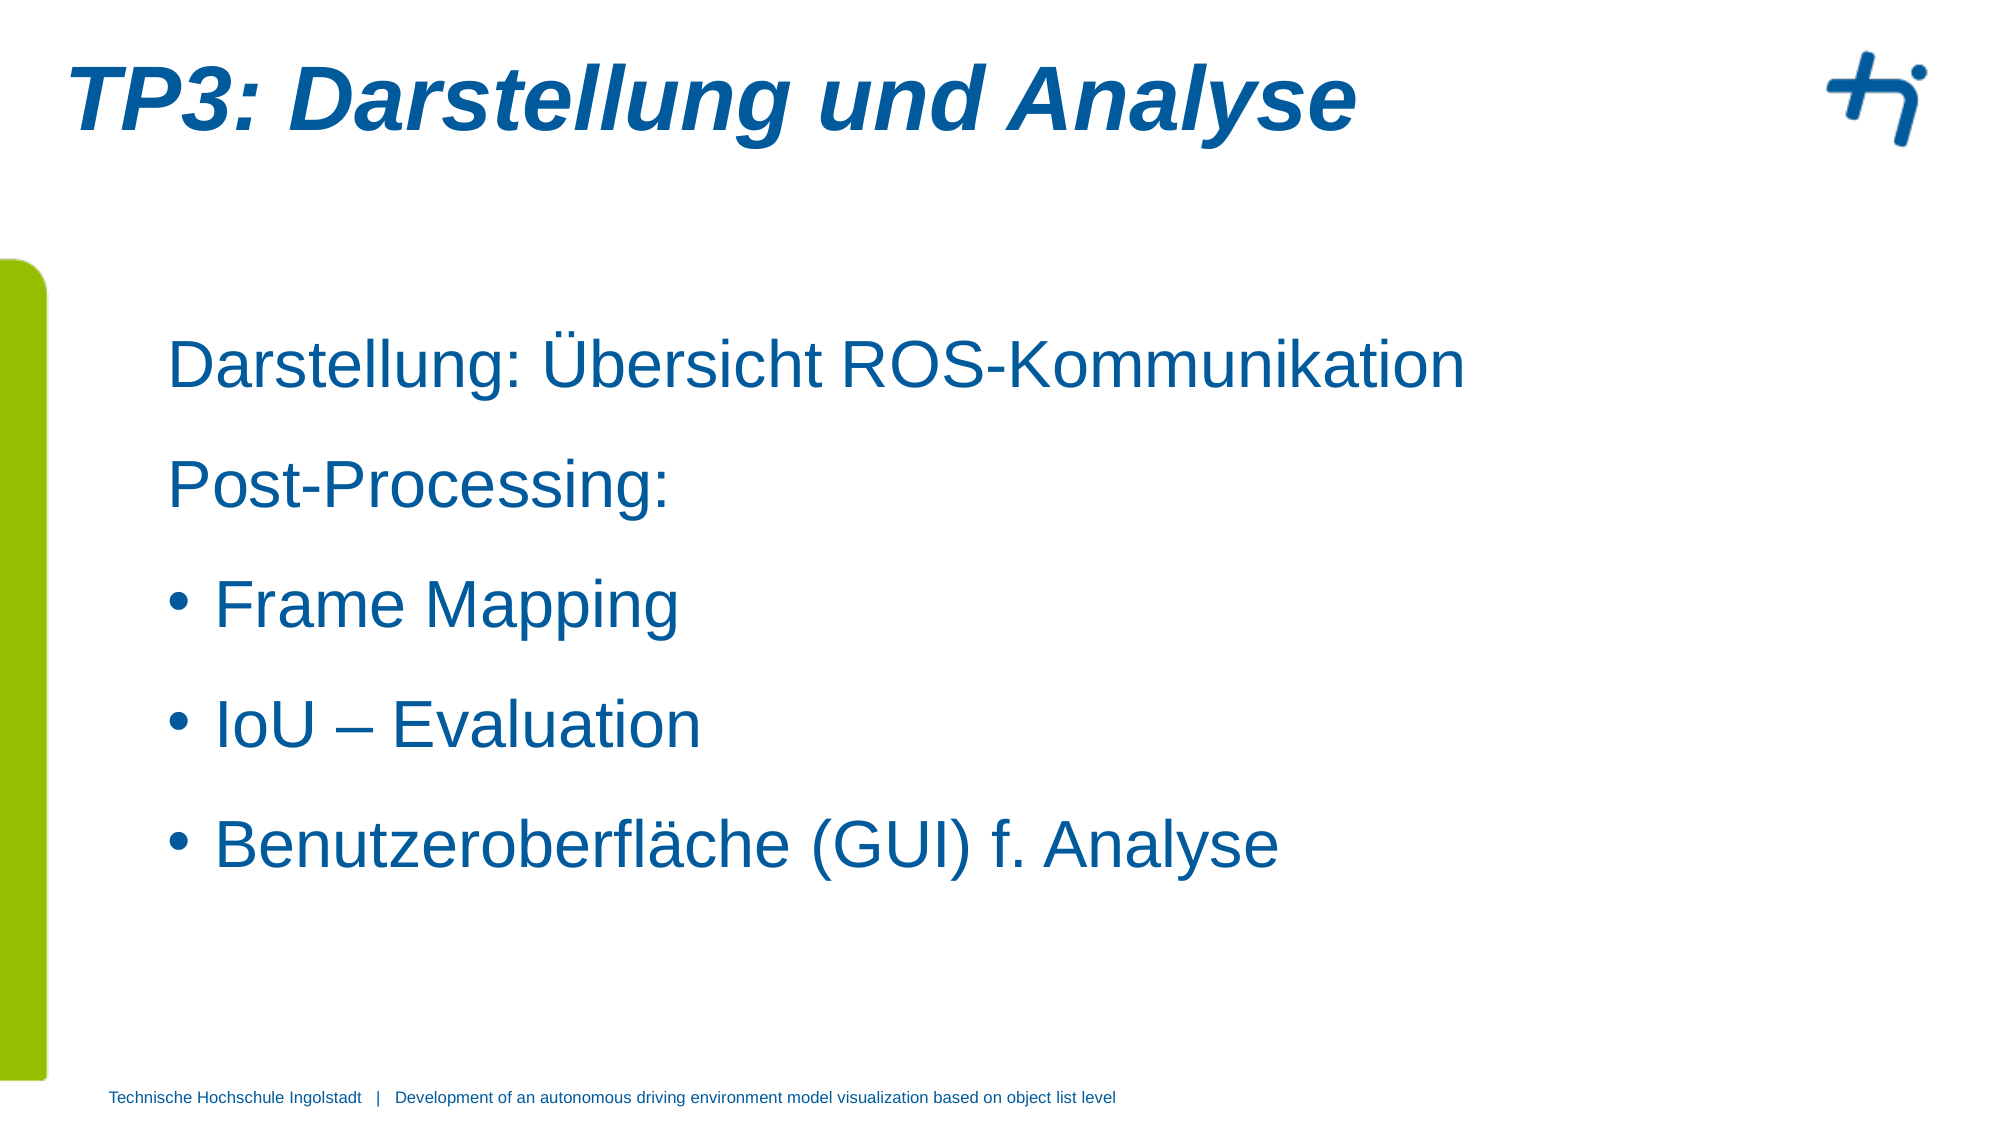

# TP3: Darstellung und Analyse
Darstellung: Übersicht ROS-Kommunikation
Post-Processing:
Frame Mapping
IoU – Evaluation
Benutzeroberfläche (GUI) f. Analyse